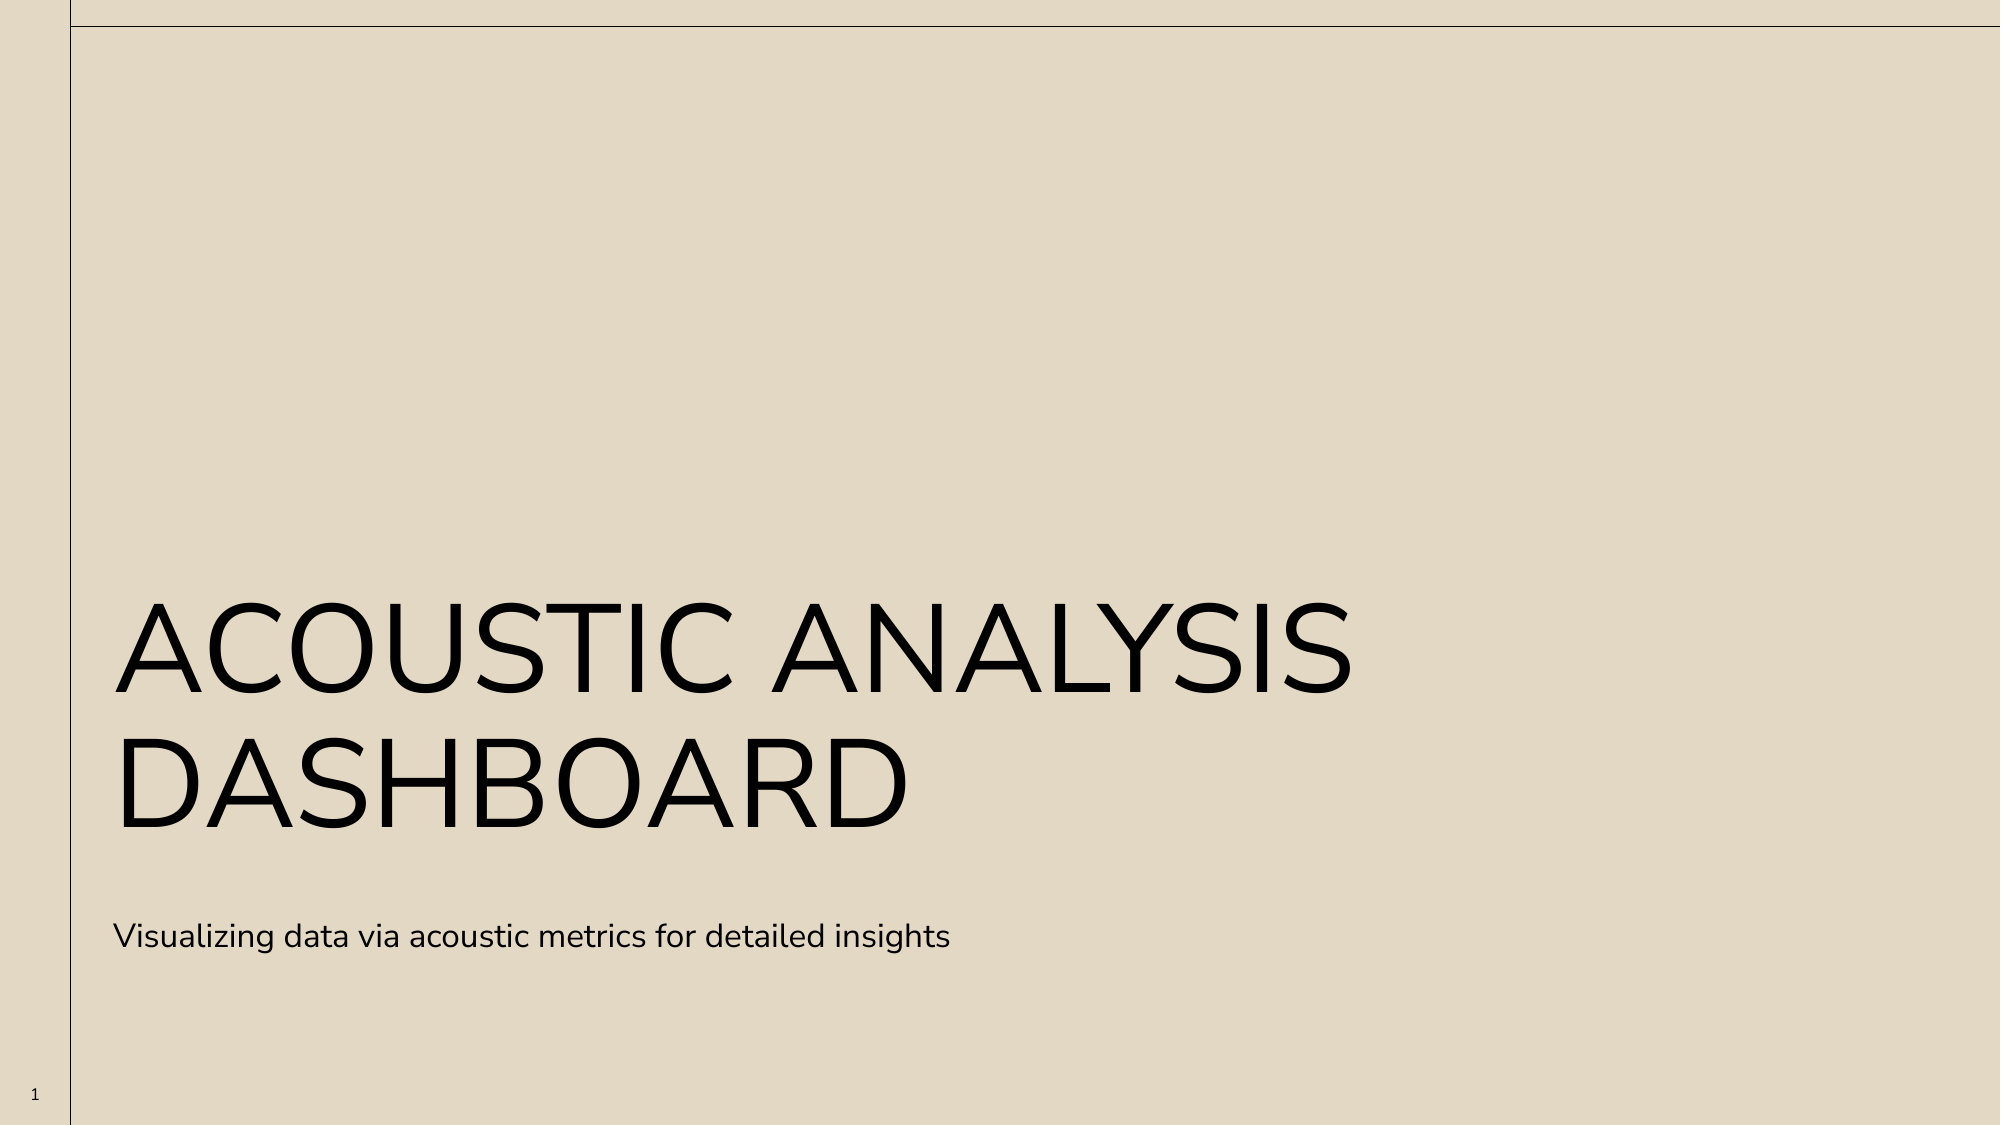

# Acoustic Analysis Dashboard
Visualizing data via acoustic metrics for detailed insights
1